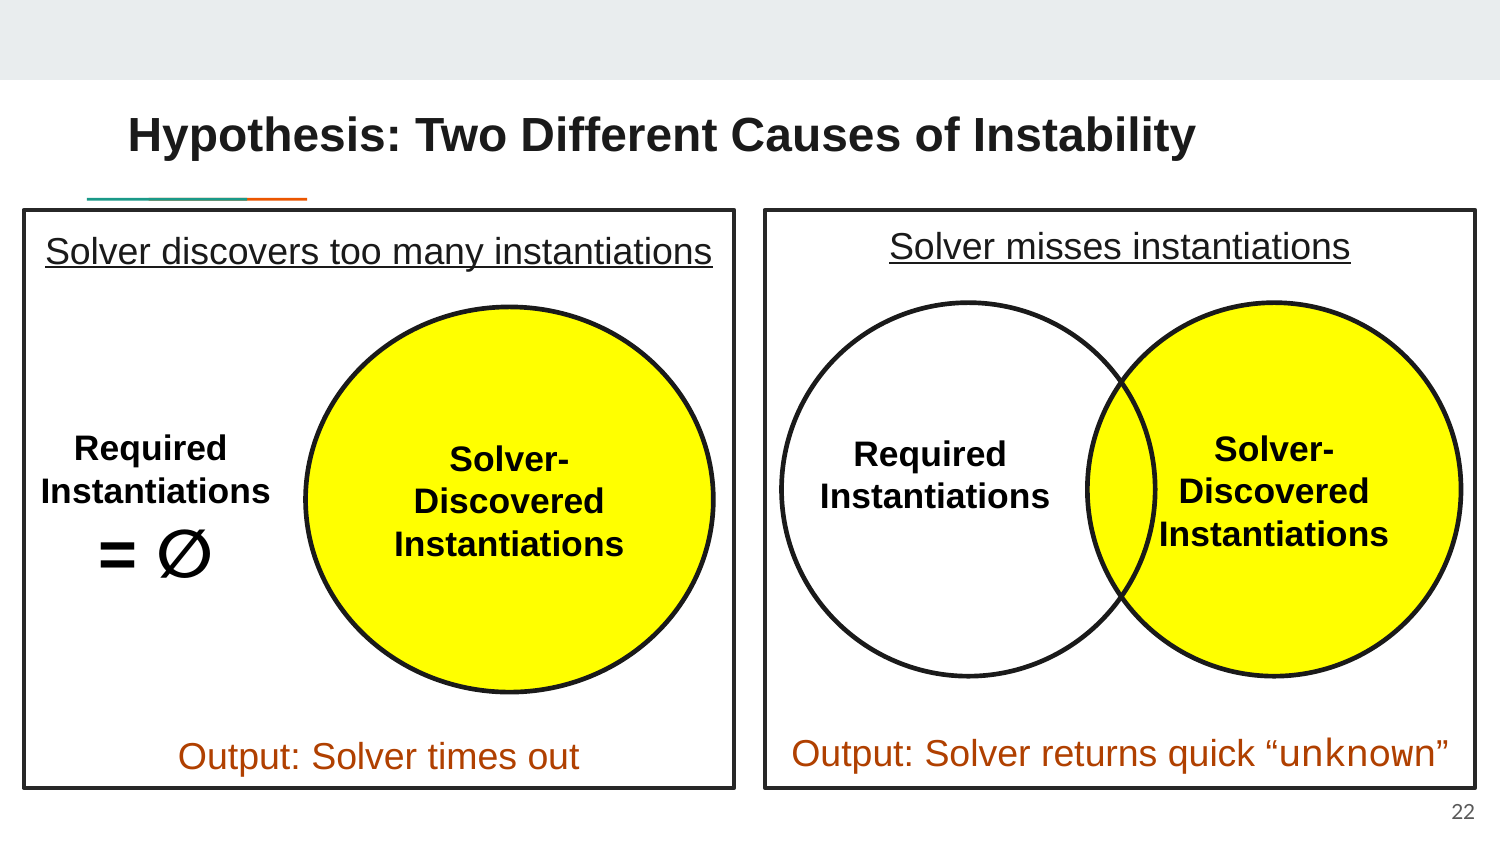

# Hypothesis: Two Different Causes of Instability

Solver misses instantiations
Solver discovers too many instantiations
Solver-
Discovered
Instantiations

Solver-Discovered
Instantiations
Required
Instantiations
= ∅
Required
Instantiations
Output: Solver returns quick “unknown”
Output: Solver times out
22